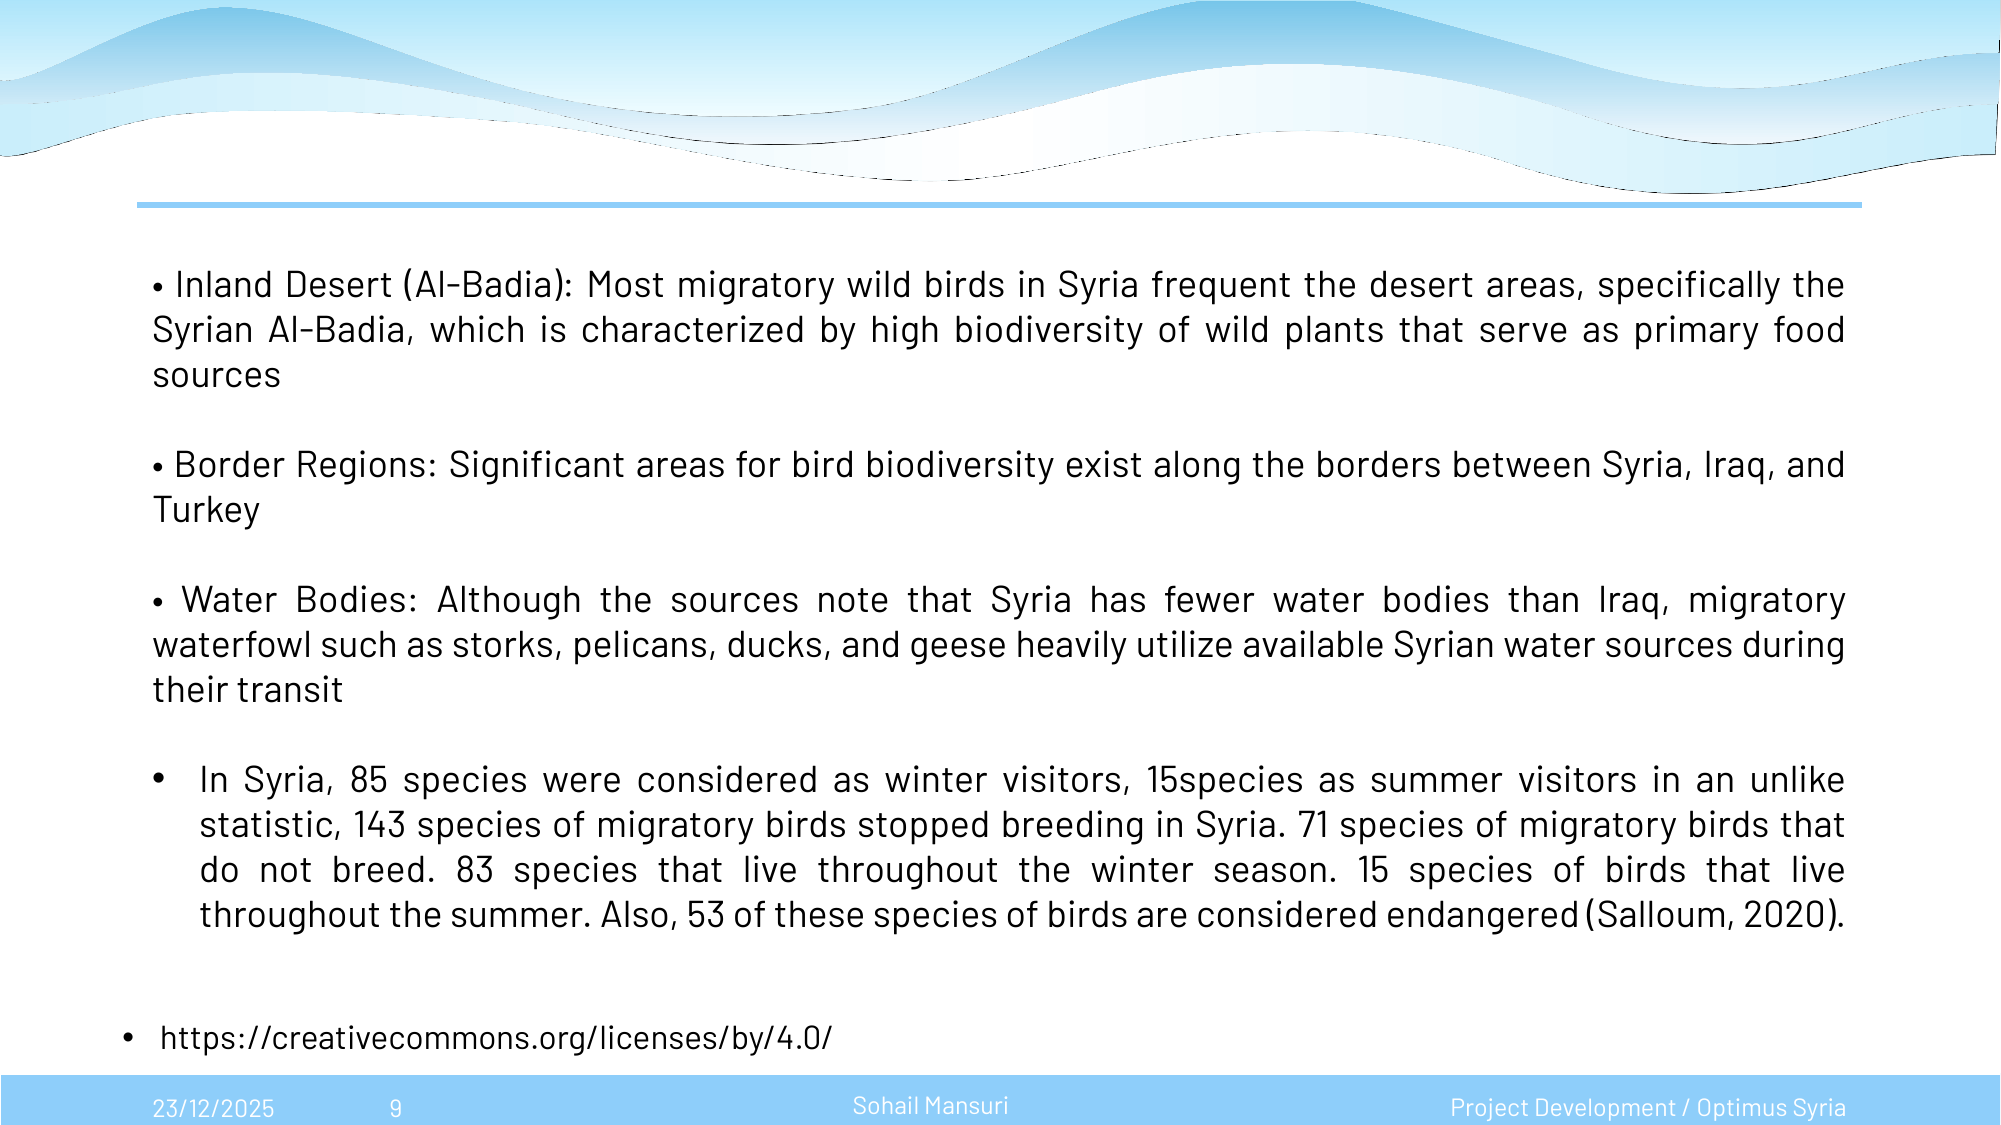

#
• Inland Desert (Al-Badia): Most migratory wild birds in Syria frequent the desert areas, specifically the Syrian Al-Badia, which is characterized by high biodiversity of wild plants that serve as primary food sources

• Border Regions: Significant areas for bird biodiversity exist along the borders between Syria, Iraq, and Turkey

• Water Bodies: Although the sources note that Syria has fewer water bodies than Iraq, migratory waterfowl such as storks, pelicans, ducks, and geese heavily utilize available Syrian water sources during their transit

In Syria, 85 species were considered as winter visitors, 15species as summer visitors in an unlike statistic, 143 species of migratory birds stopped breeding in Syria. 71 species of migratory birds that do not breed. 83 species that live throughout the winter season. 15 species of birds that live throughout the summer. Also, 53 of these species of birds are considered endangered (Salloum, 2020).

https://creativecommons.org/licenses/by/4.0/

Sohail Mansuri
Project Development / Optimus Syria
23/12/2025
9